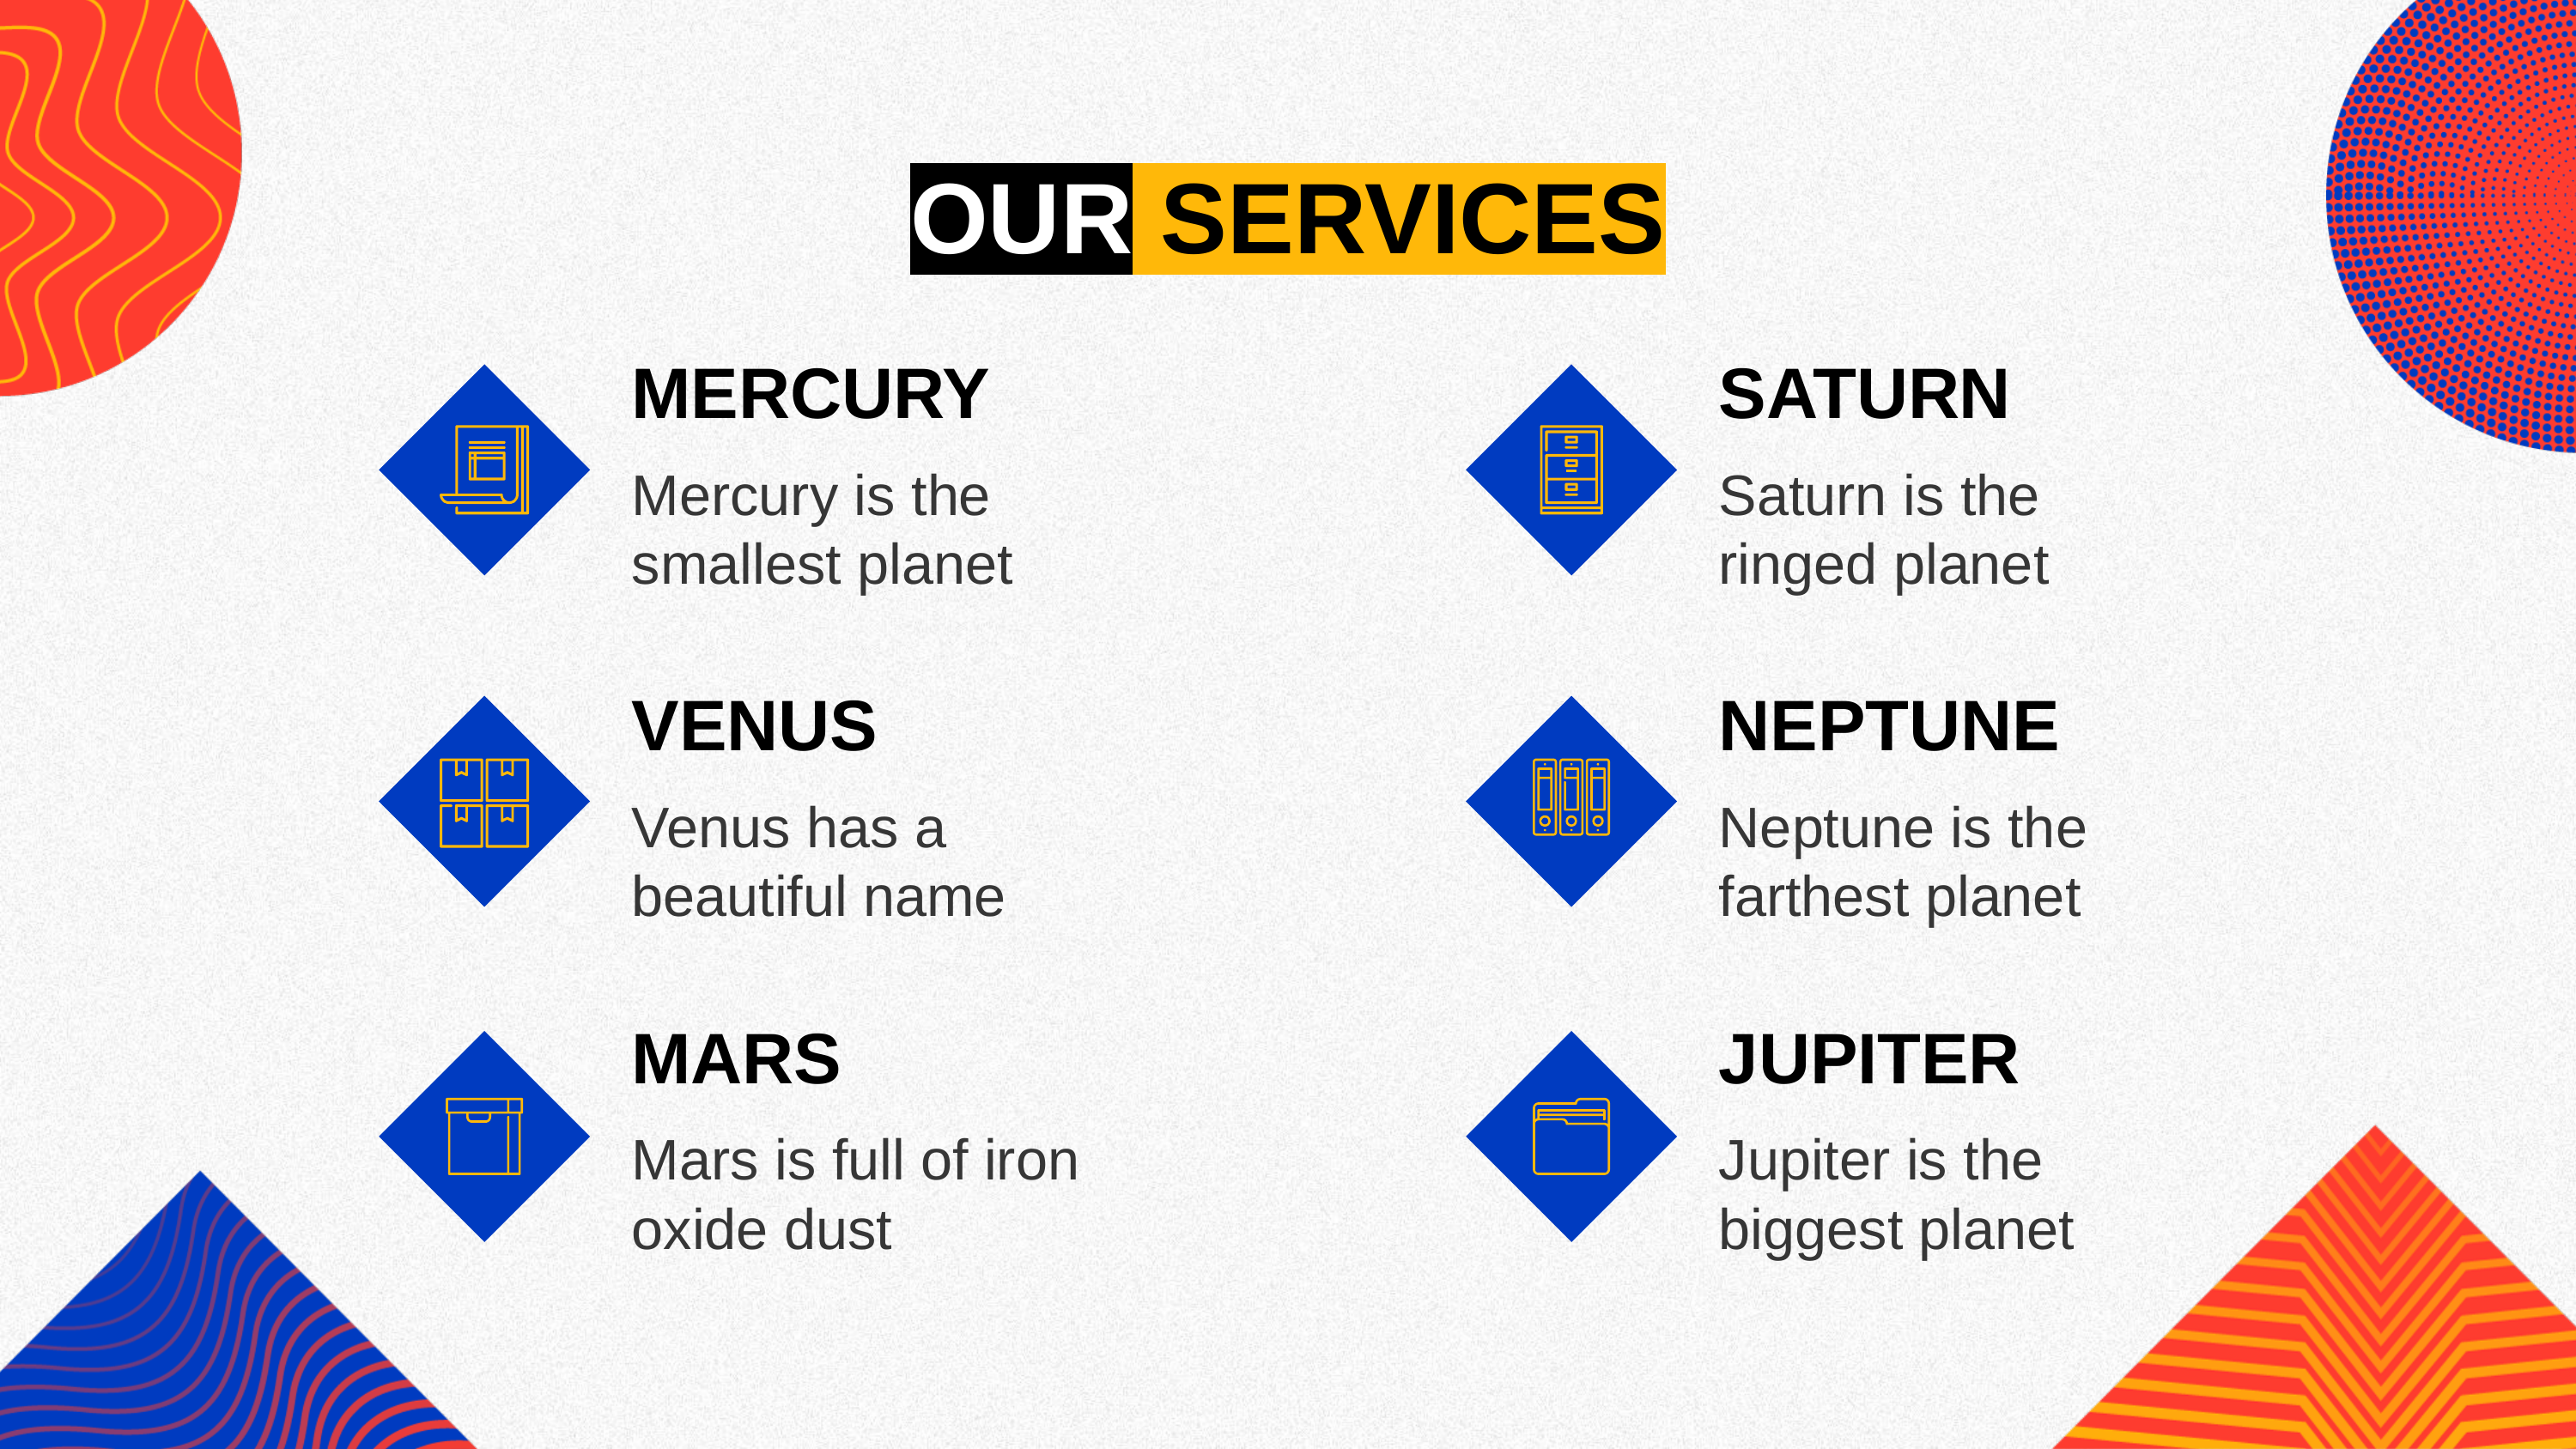

# OUR SERVICES
MERCURY
SATURN

Mercury is the smallest planet
Saturn is the ringed planet
VENUS
NEPTUNE

Venus has a beautiful name
Neptune is the farthest planet
MARS
JUPITER

Mars is full of iron oxide dust
Jupiter is the biggest planet